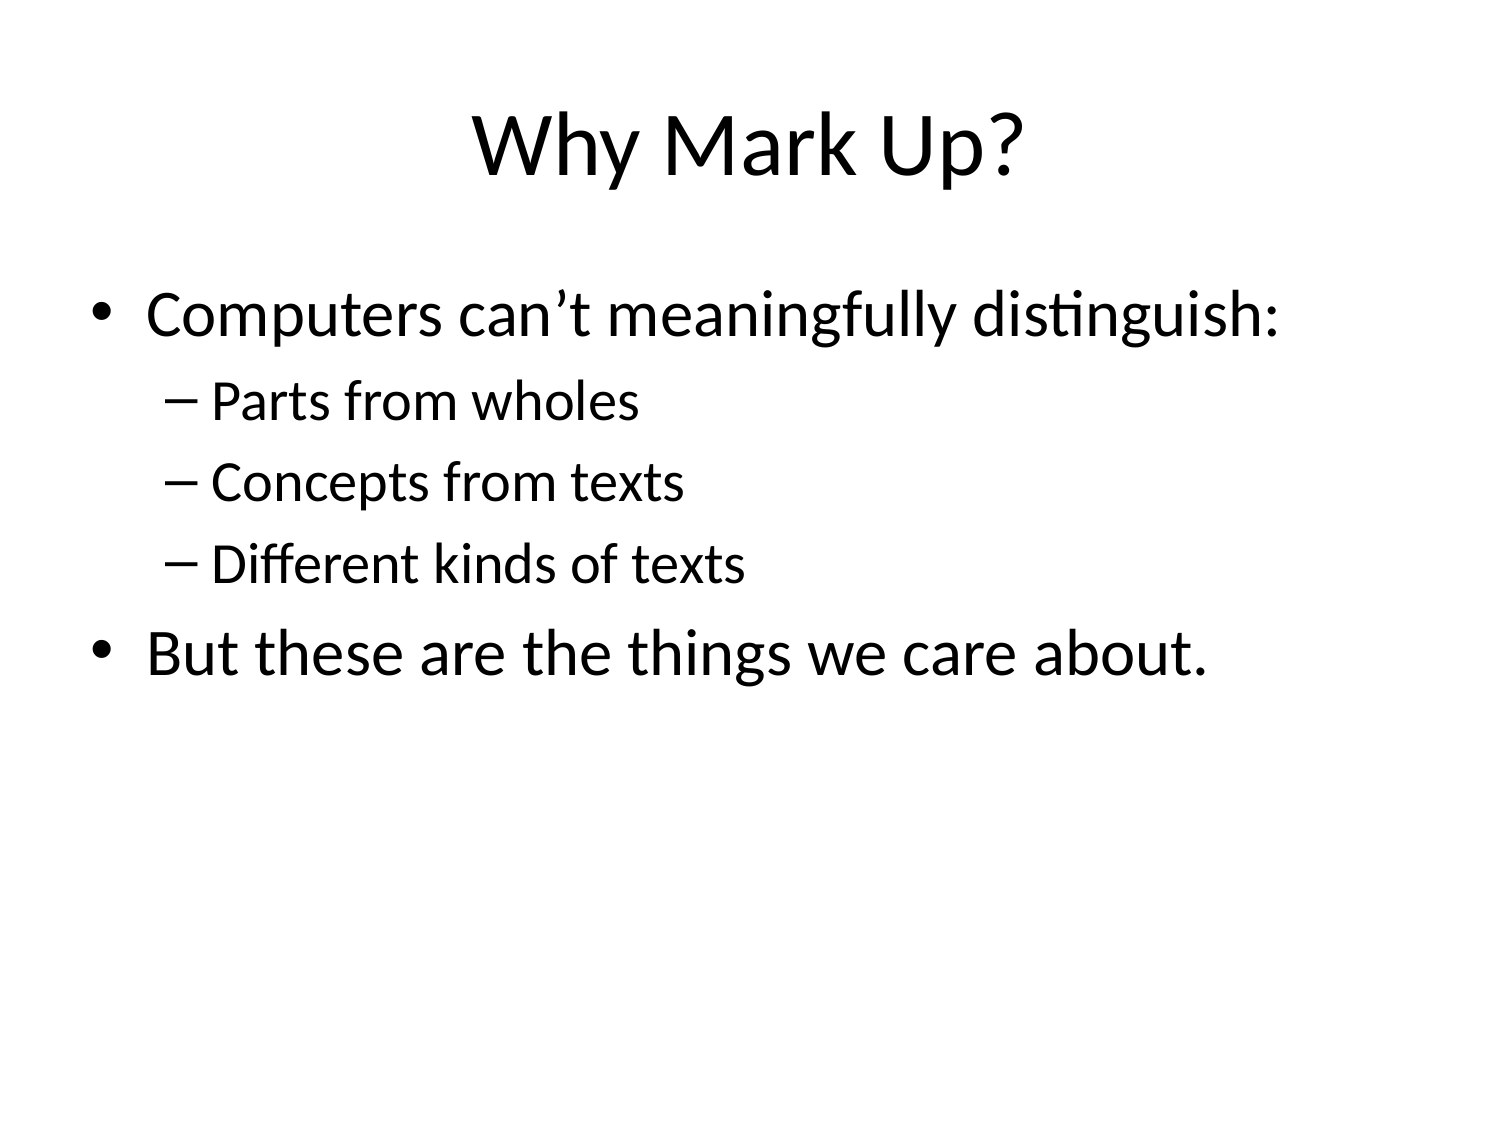

# Why Mark Up?
Computers can’t meaningfully distinguish:
Parts from wholes
Concepts from texts
Different kinds of texts
But these are the things we care about.